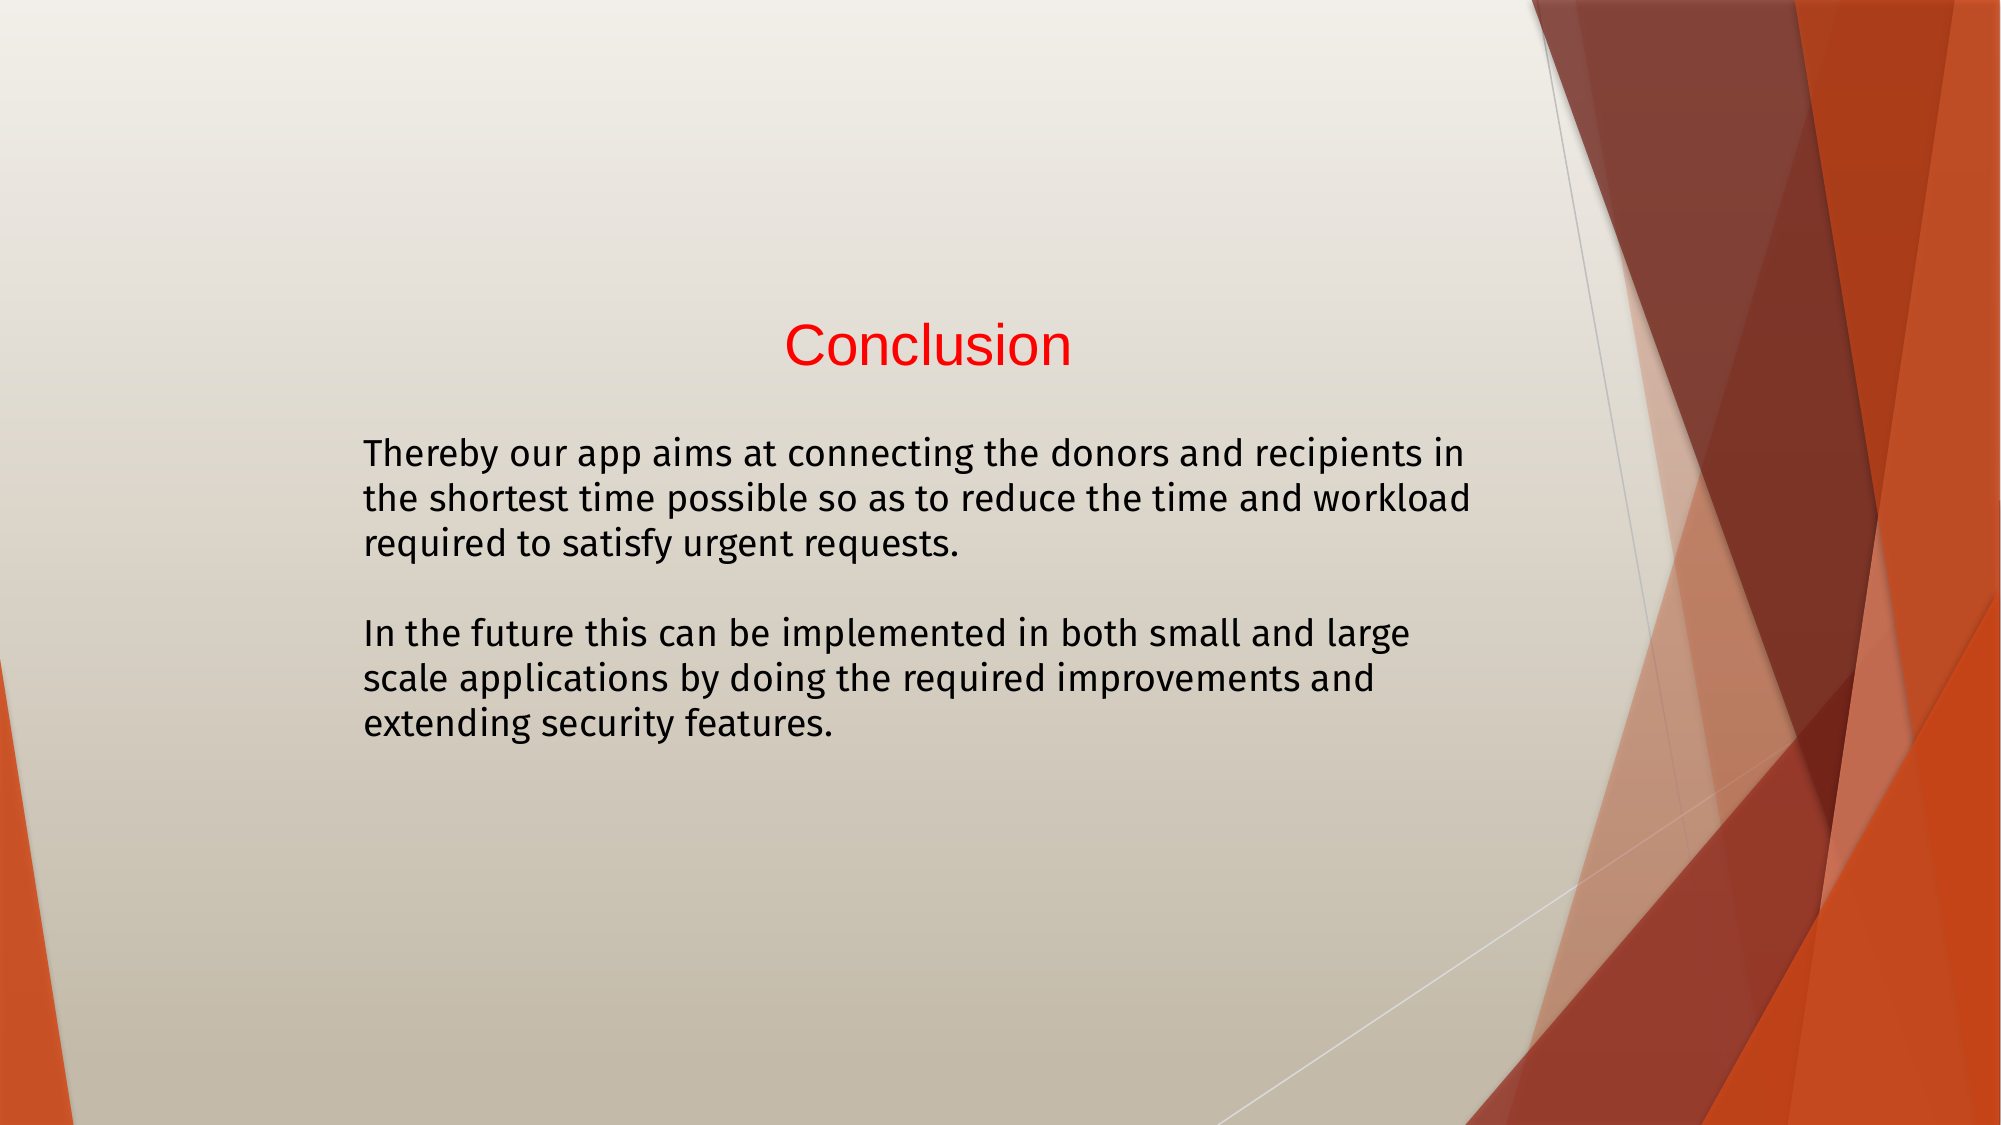

Conclusion
Thereby our app aims at connecting the donors and recipients in the shortest time possible so as to reduce the time and workload required to satisfy urgent requests.

In the future this can be implemented in both small and large scale applications by doing the required improvements and extending security features.